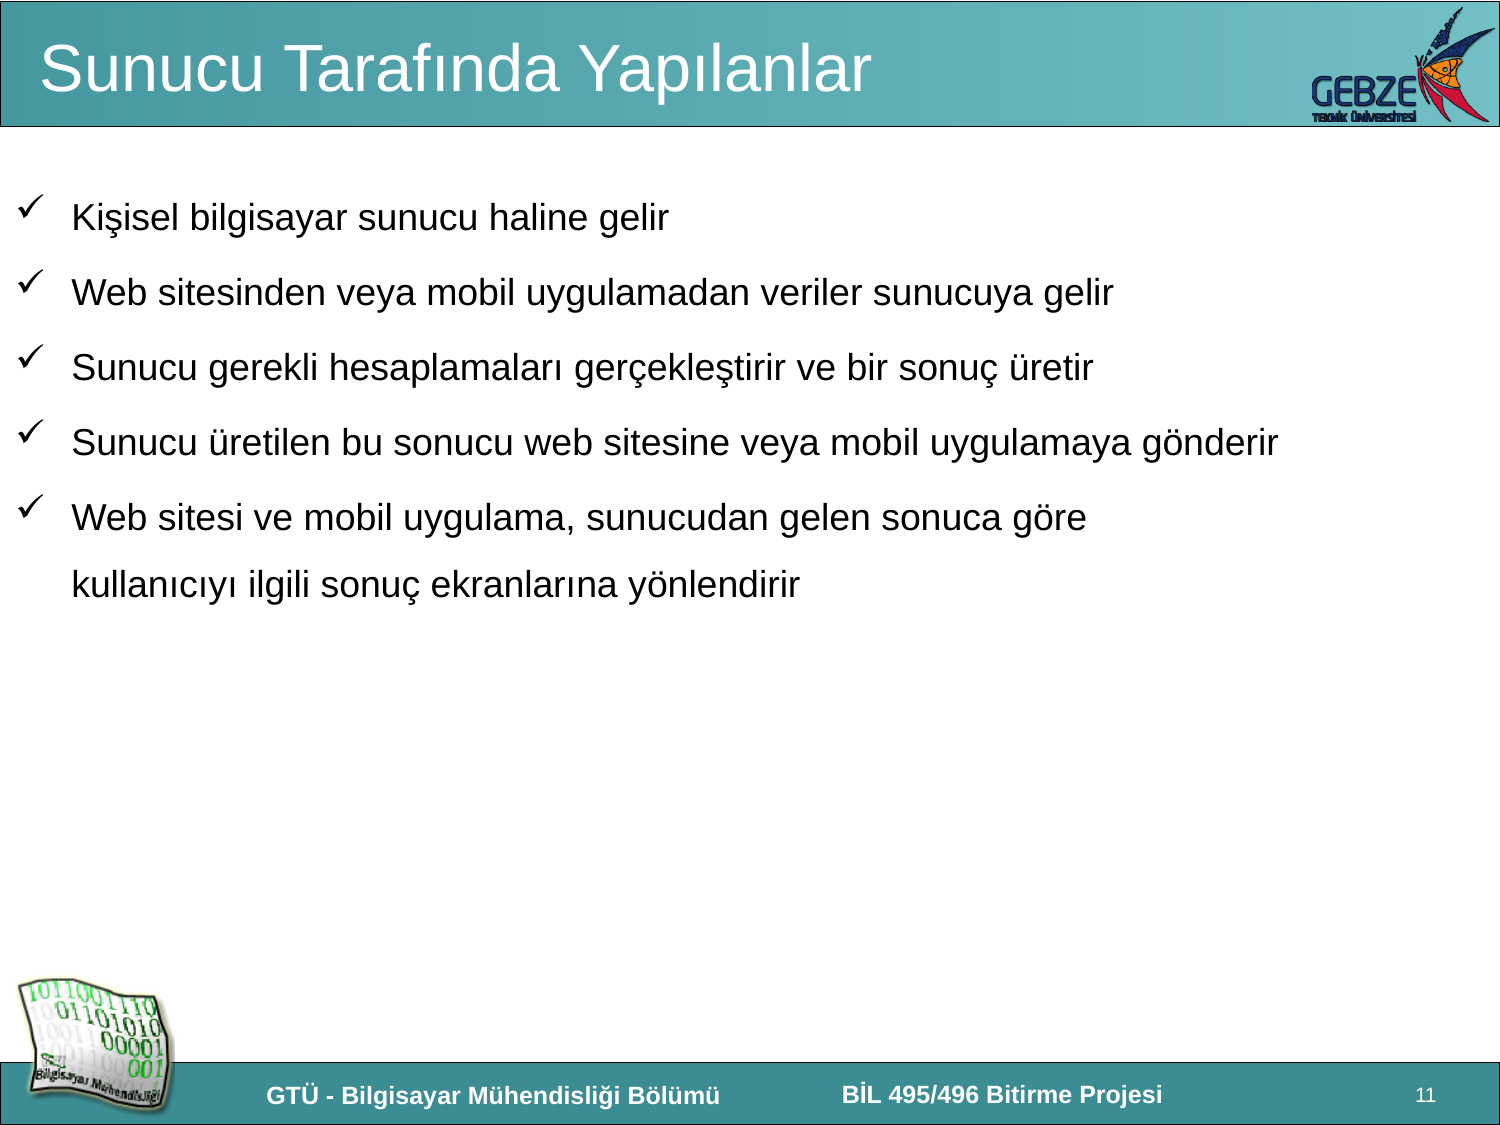

# Sunucu Tarafında Yapılanlar
Kişisel bilgisayar sunucu haline gelir
Web sitesinden veya mobil uygulamadan veriler sunucuya gelir
Sunucu gerekli hesaplamaları gerçekleştirir ve bir sonuç üretir
Sunucu üretilen bu sonucu web sitesine veya mobil uygulamaya gönderir
Web sitesi ve mobil uygulama, sunucudan gelen sonuca göre
kullanıcıyı ilgili sonuç ekranlarına yönlendirir
11